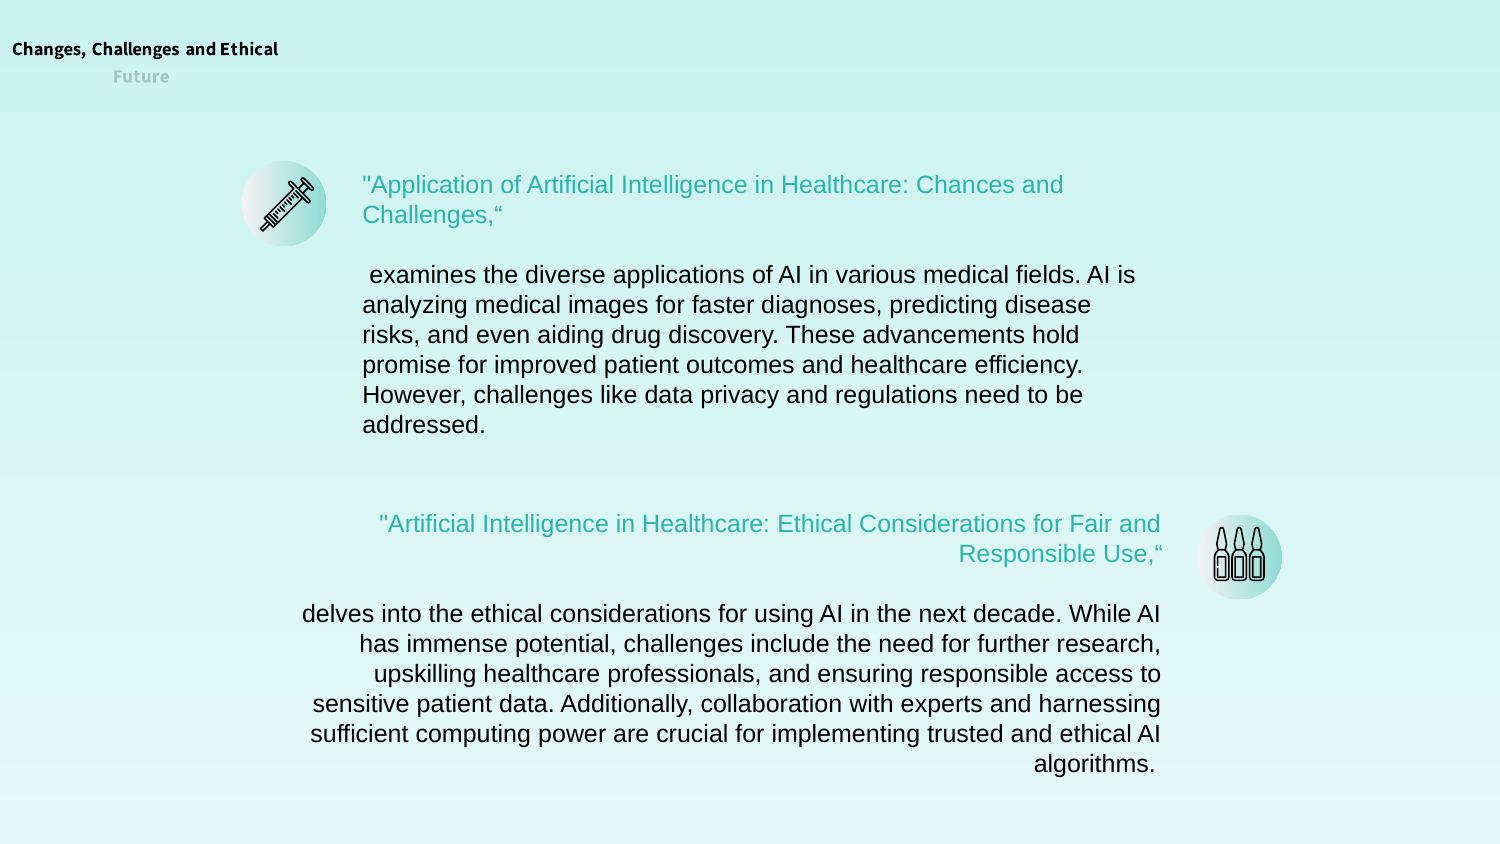

"Application of Artificial Intelligence in Healthcare: Chances and Challenges,“

 examines the diverse applications of AI in various medical fields. AI is analyzing medical images for faster diagnoses, predicting disease risks, and even aiding drug discovery. These advancements hold promise for improved patient outcomes and healthcare efficiency. However, challenges like data privacy and regulations need to be addressed.

"Artificial Intelligence in Healthcare: Ethical Considerations for Fair and Responsible Use,“

 delves into the ethical considerations for using AI in the next decade. While AI has immense potential, challenges include the need for further research, upskilling healthcare professionals, and ensuring responsible access to sensitive patient data. Additionally, collaboration with experts and harnessing sufficient computing power are crucial for implementing trusted and ethical AI algorithms.